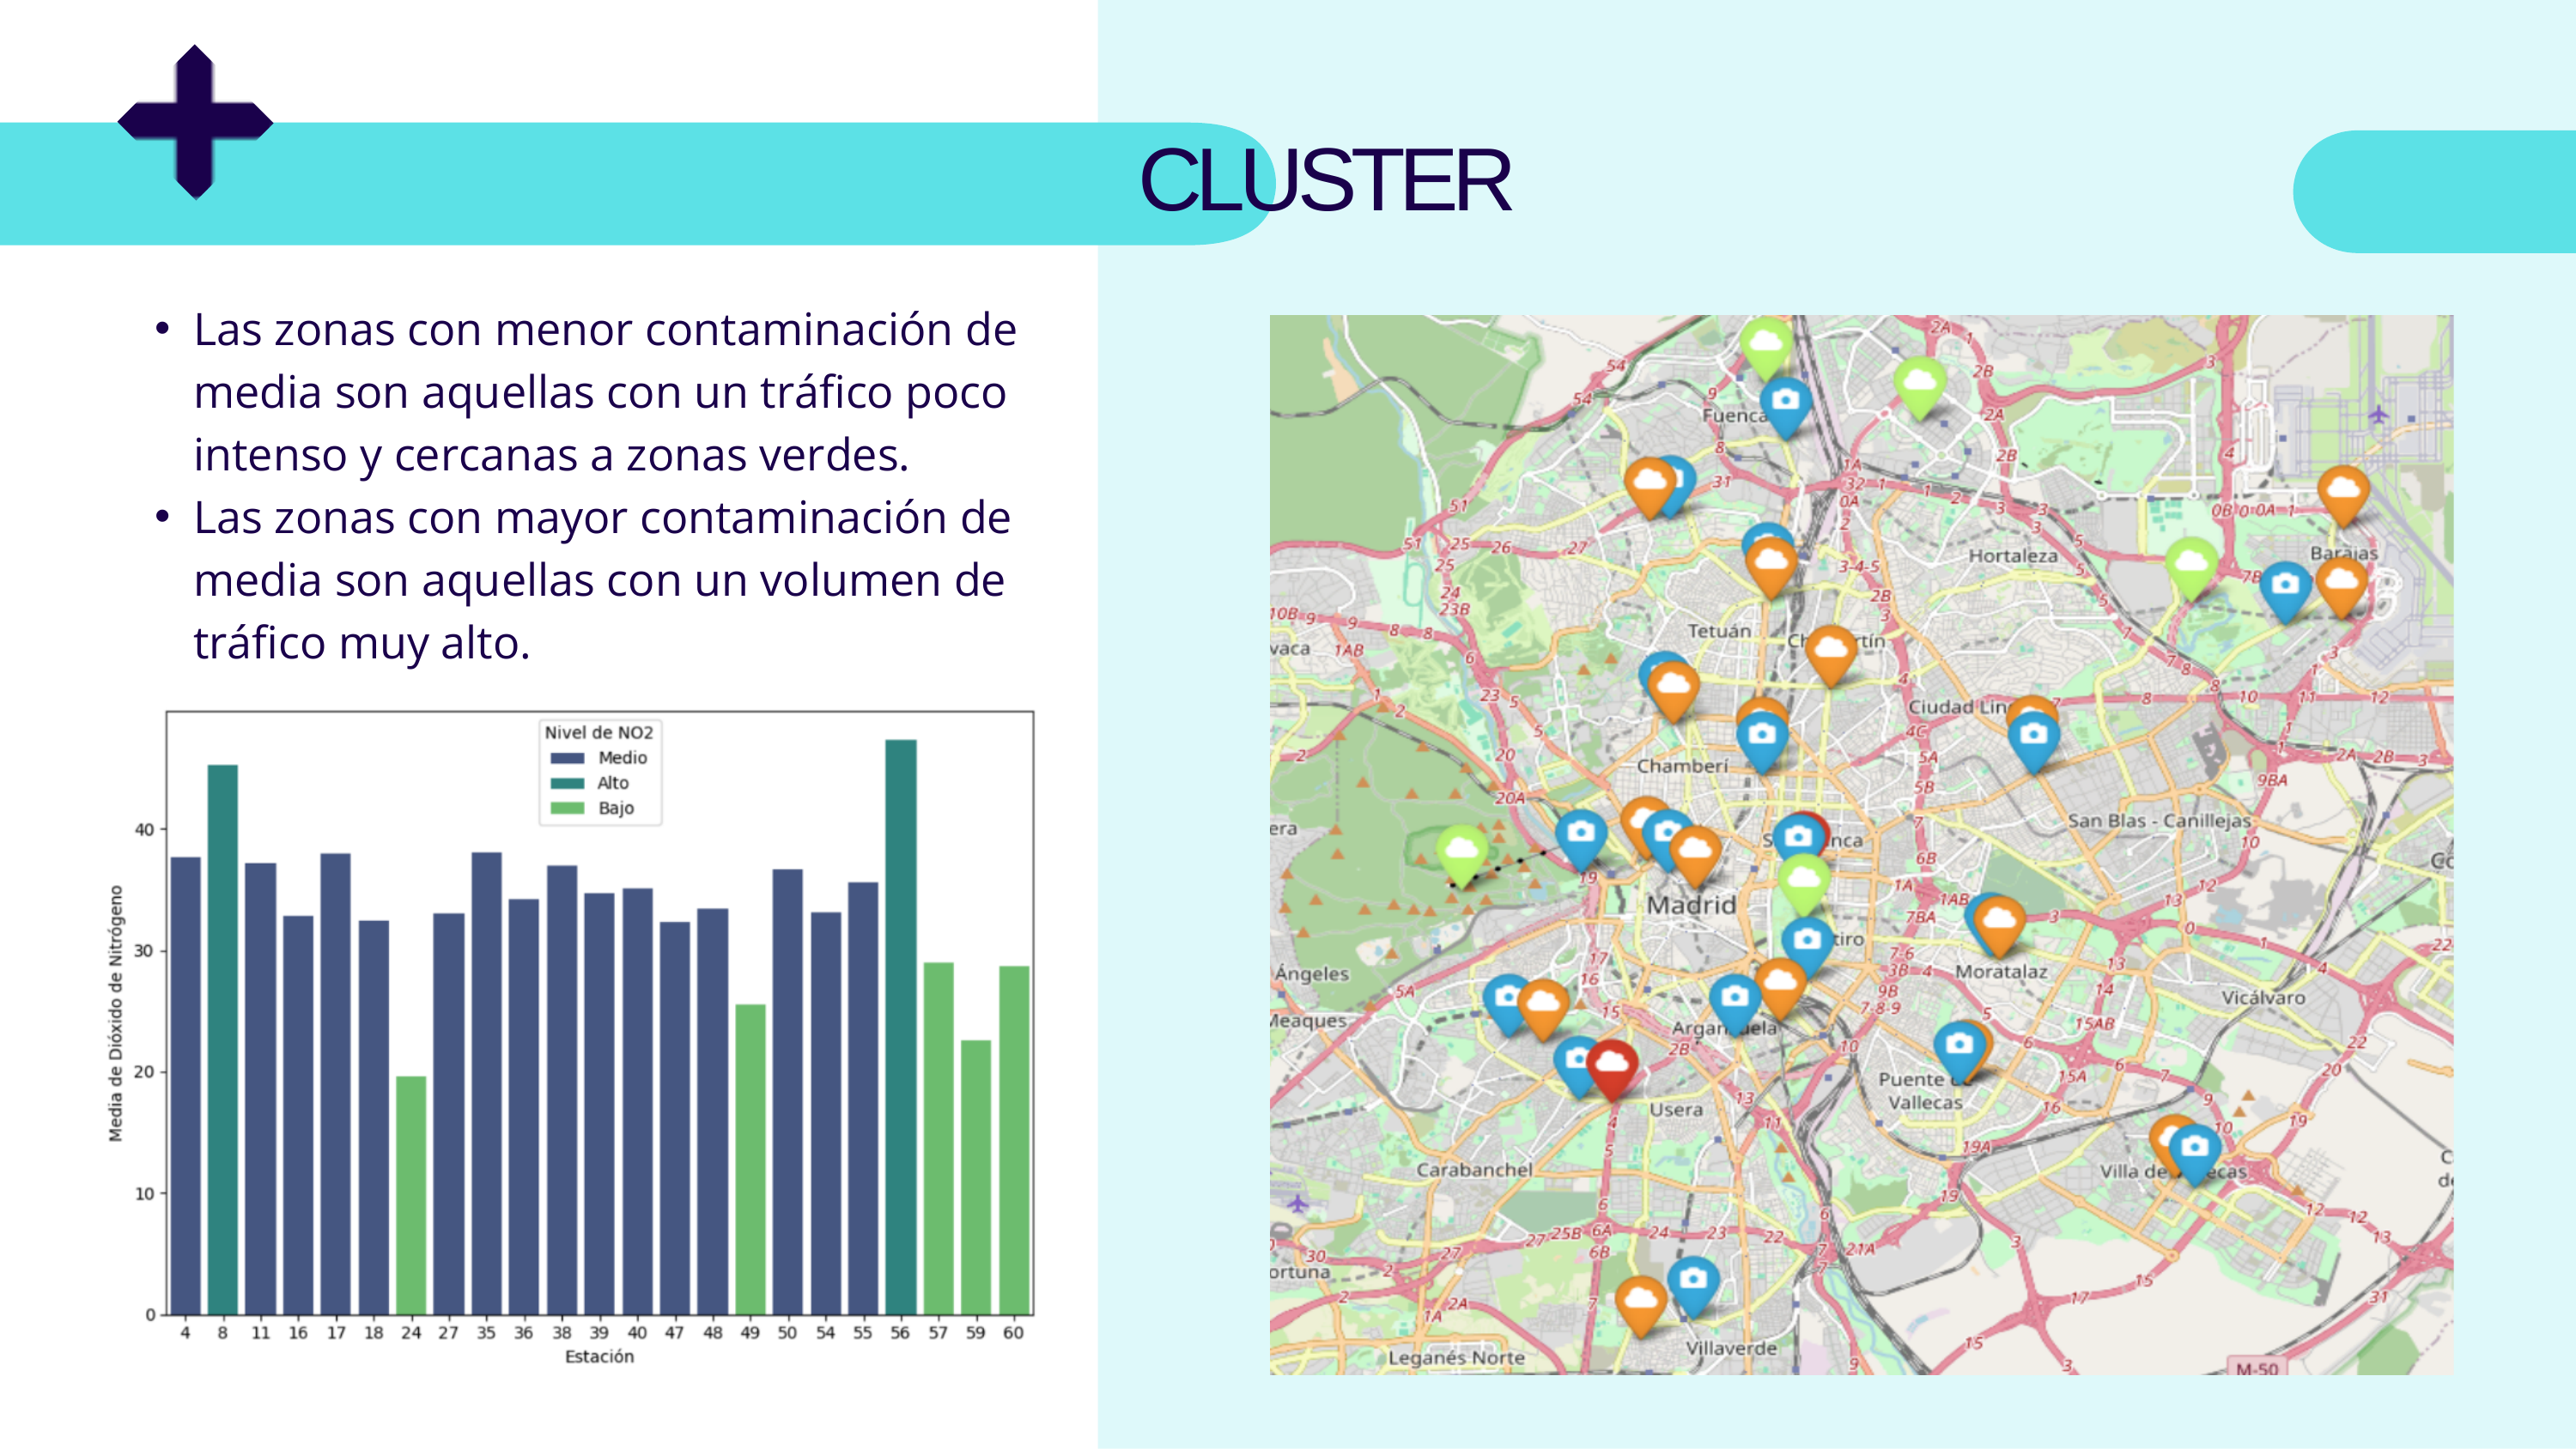

CLUSTER
Las zonas con menor contaminación de media son aquellas con un tráfico poco intenso y cercanas a zonas verdes.
Las zonas con mayor contaminación de media son aquellas con un volumen de tráfico muy alto.